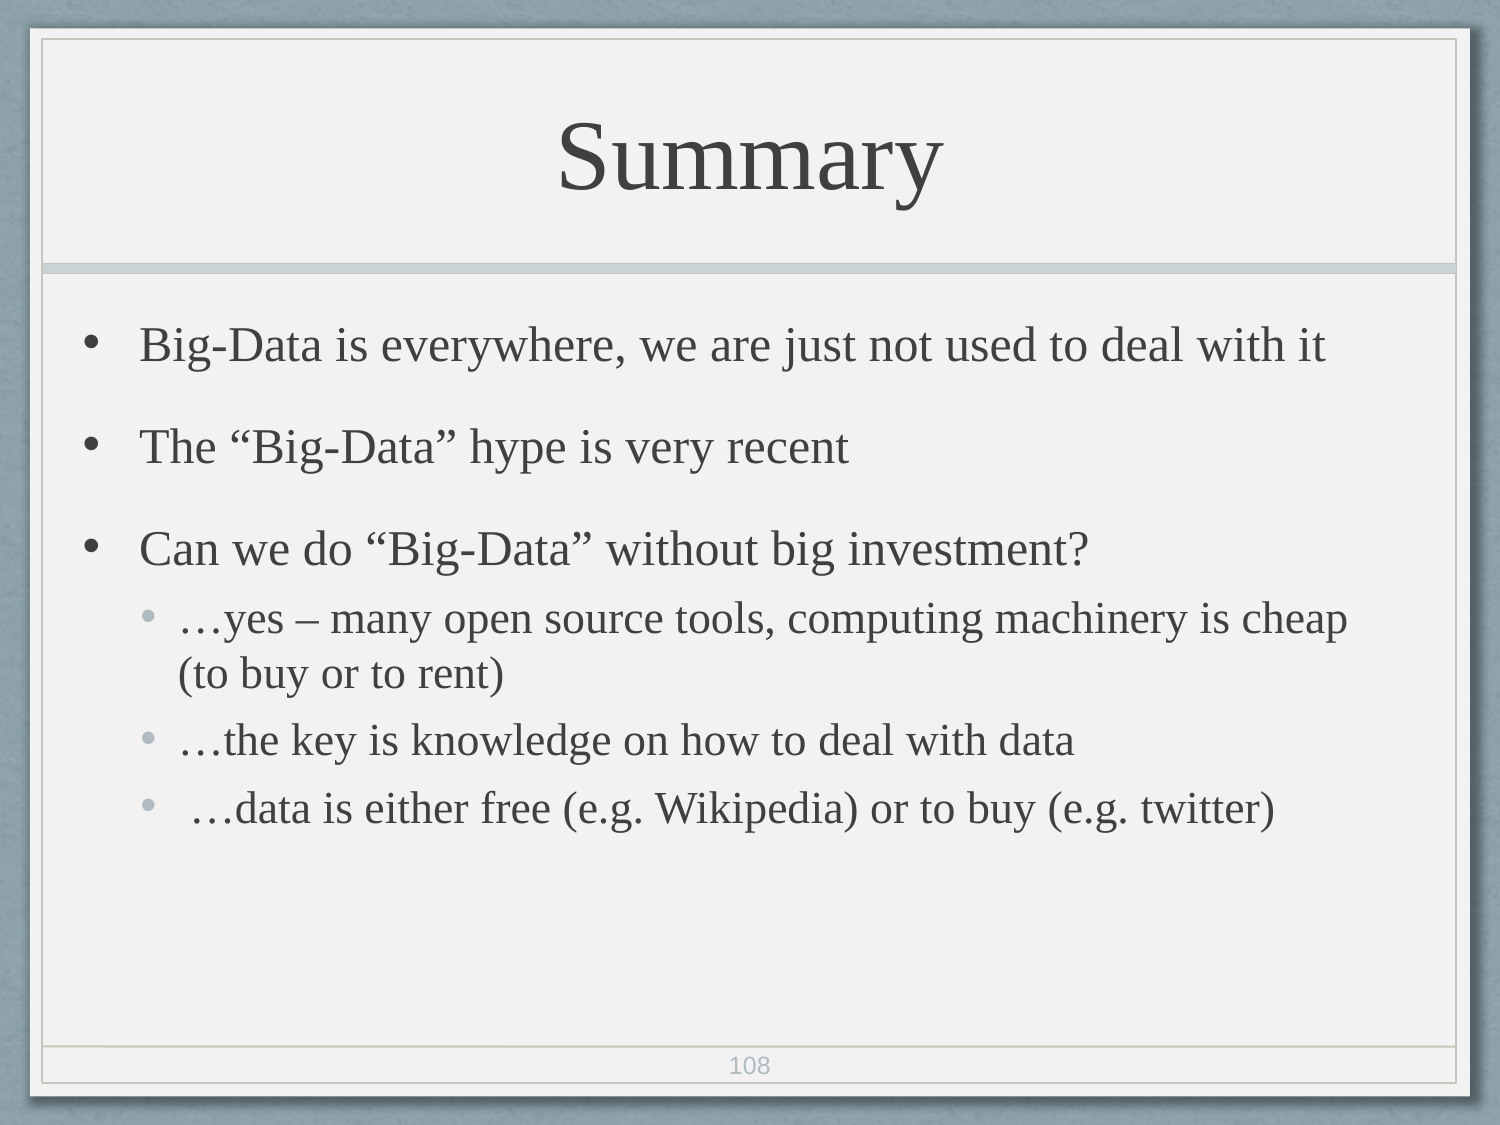

# Summary
Big-Data is everywhere, we are just not used to deal with it
The “Big-Data” hype is very recent
Can we do “Big-Data” without big investment?
…yes – many open source tools, computing machinery is cheap (to buy or to rent)
…the key is knowledge on how to deal with data
 …data is either free (e.g. Wikipedia) or to buy (e.g. twitter)
108